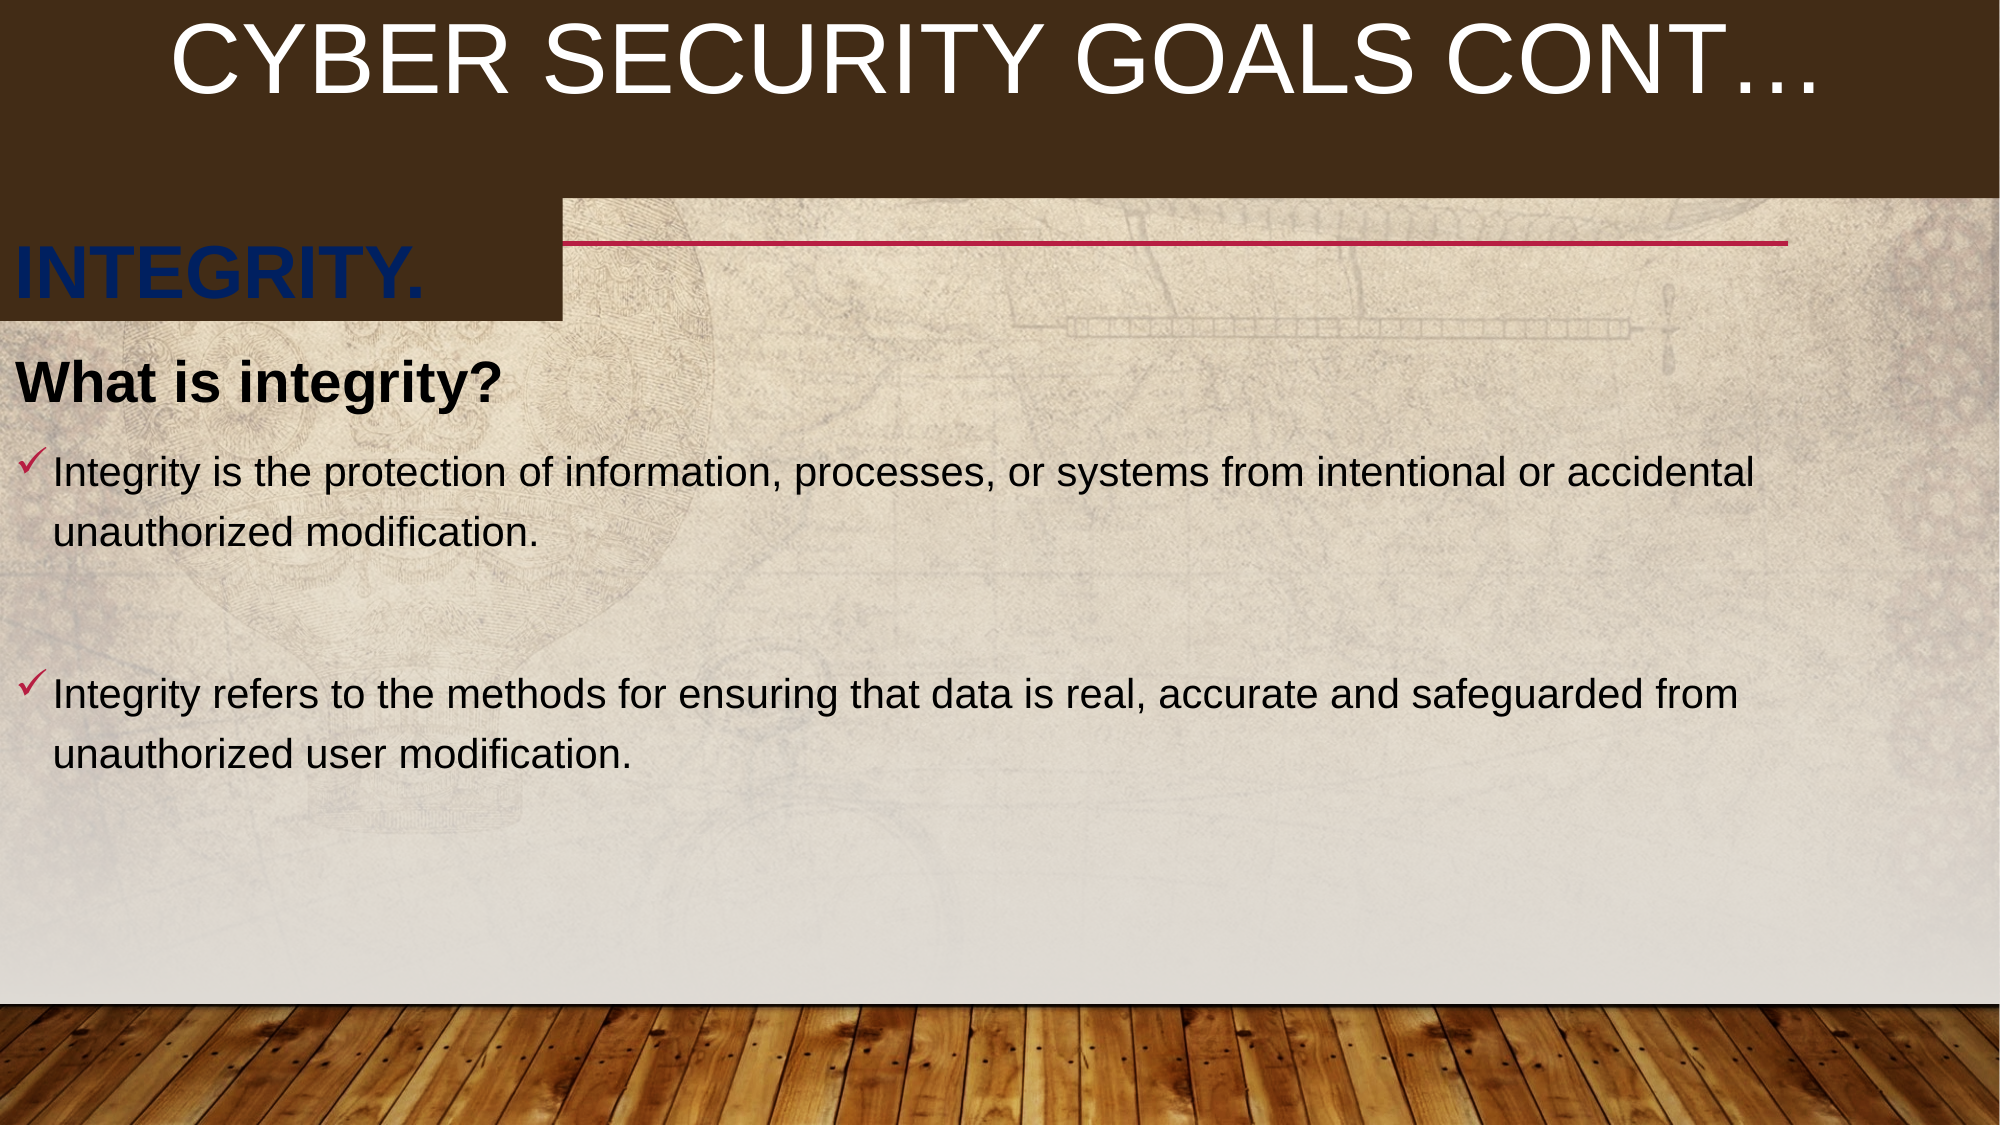

29
# CYBER SECURITY GOALS CONT…
INTEGRITY.
What is integrity?
Integrity is the protection of information, processes, or systems from intentional or accidental unauthorized modification.

Integrity refers to the methods for ensuring that data is real, accurate and safeguarded from unauthorized user modification.